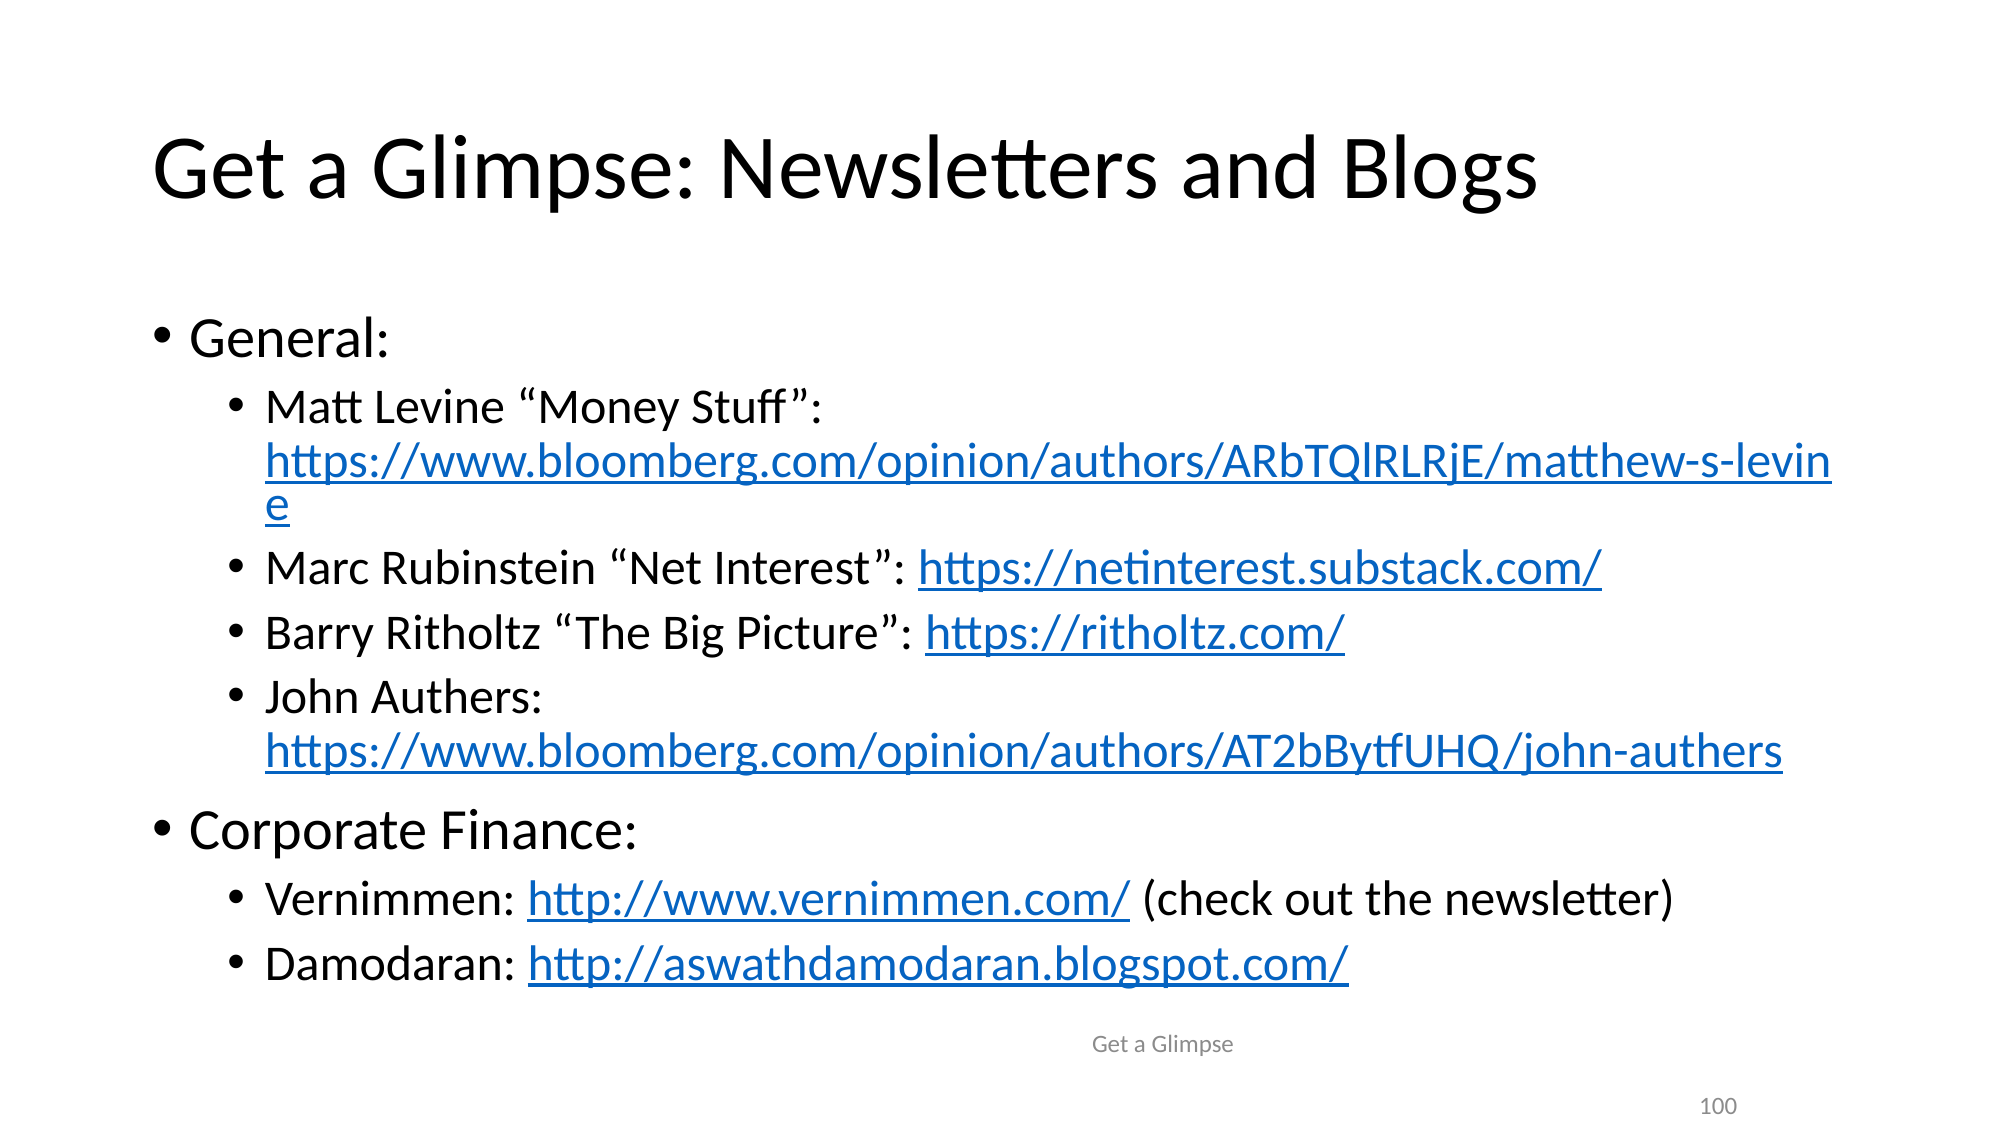

# Get a Glimpse: Newsletters and Blogs
General:
Matt Levine “Money Stuff”: https://www.bloomberg.com/opinion/authors/ARbTQlRLRjE/matthew-s-levine
Marc Rubinstein “Net Interest”: https://netinterest.substack.com/
Barry Ritholtz “The Big Picture”: https://ritholtz.com/
John Authers: https://www.bloomberg.com/opinion/authors/AT2bBytfUHQ/john-authers
Corporate Finance:
Vernimmen: http://www.vernimmen.com/ (check out the newsletter)
Damodaran: http://aswathdamodaran.blogspot.com/
Get a Glimpse
100